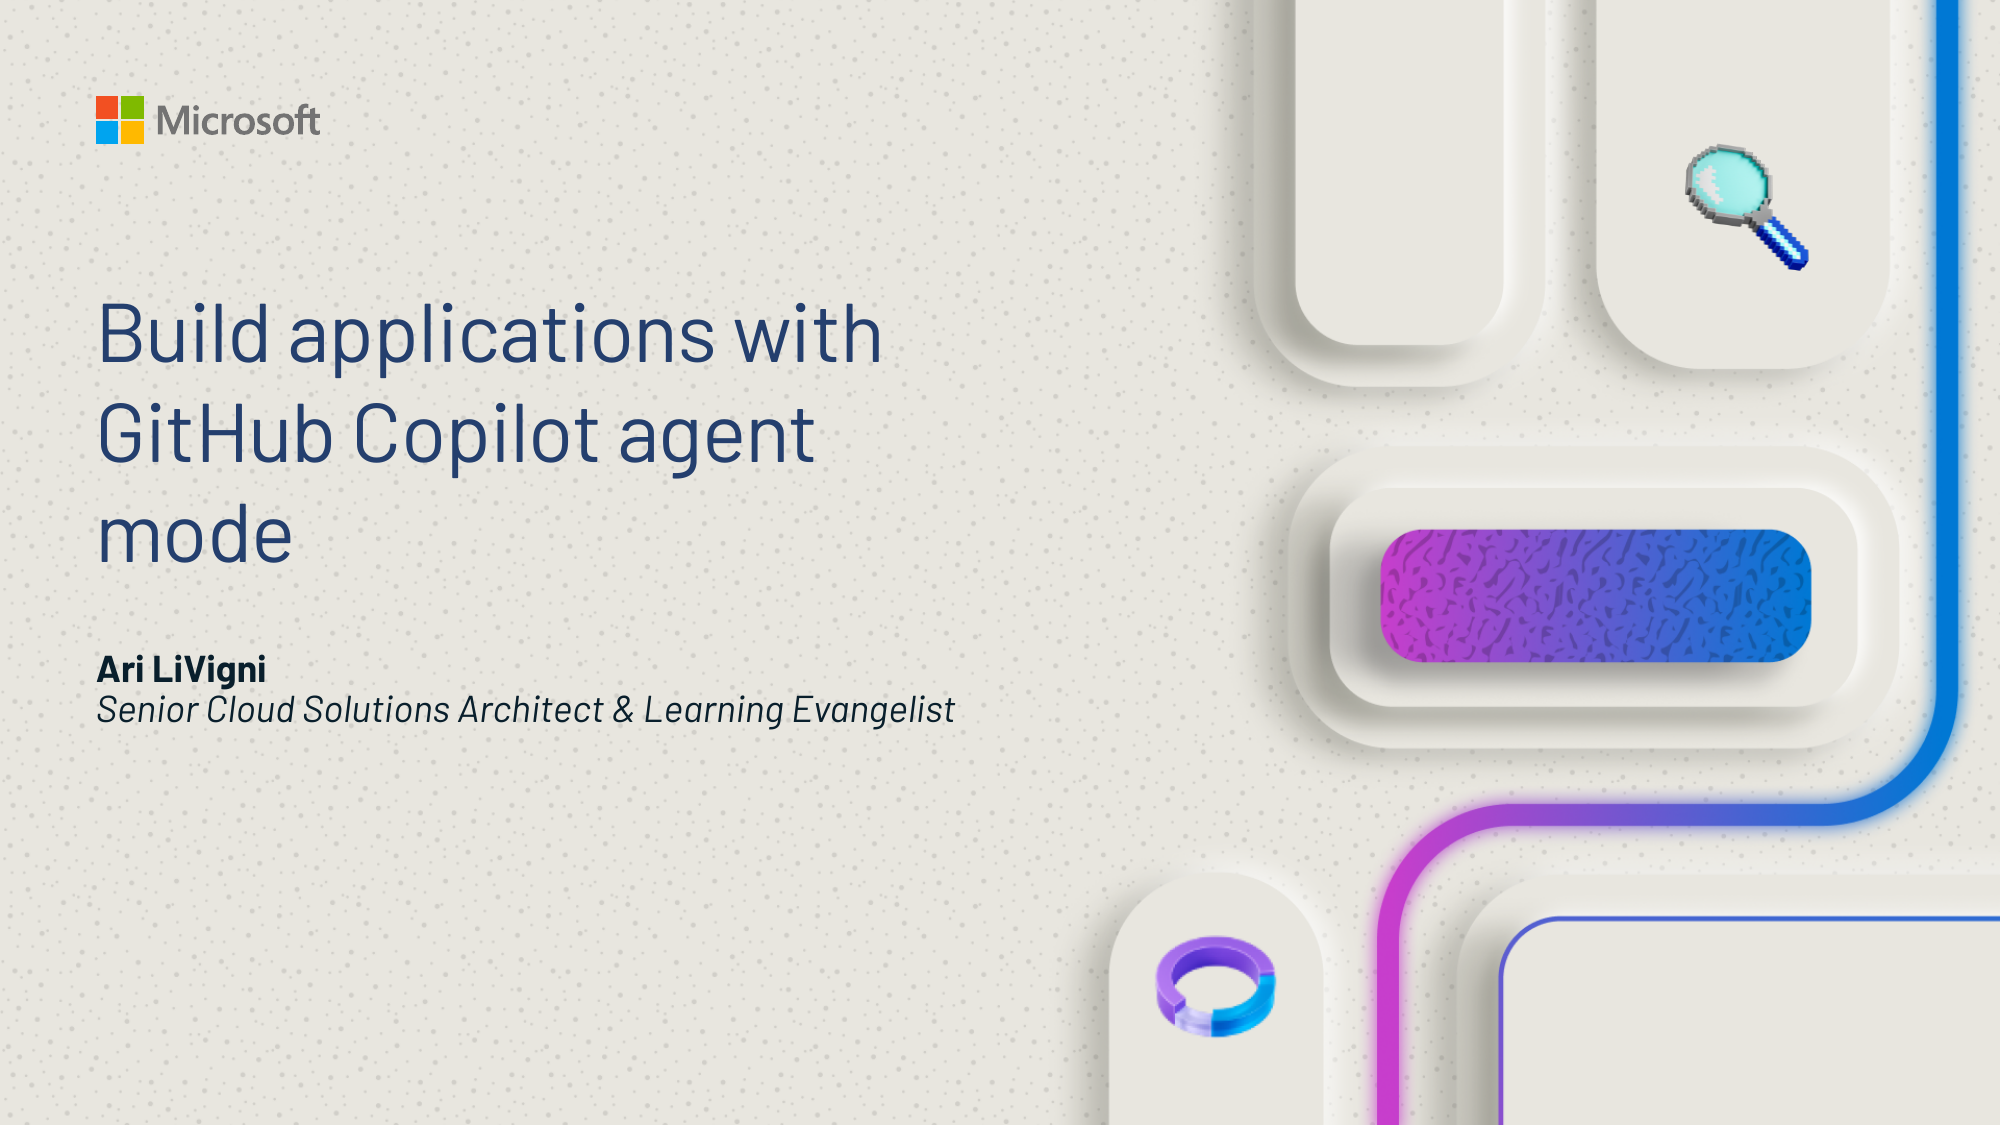

# Build applications with GitHub Copilot agent mode
Ari LiVigni
Senior Cloud Solutions Architect & Learning Evangelist